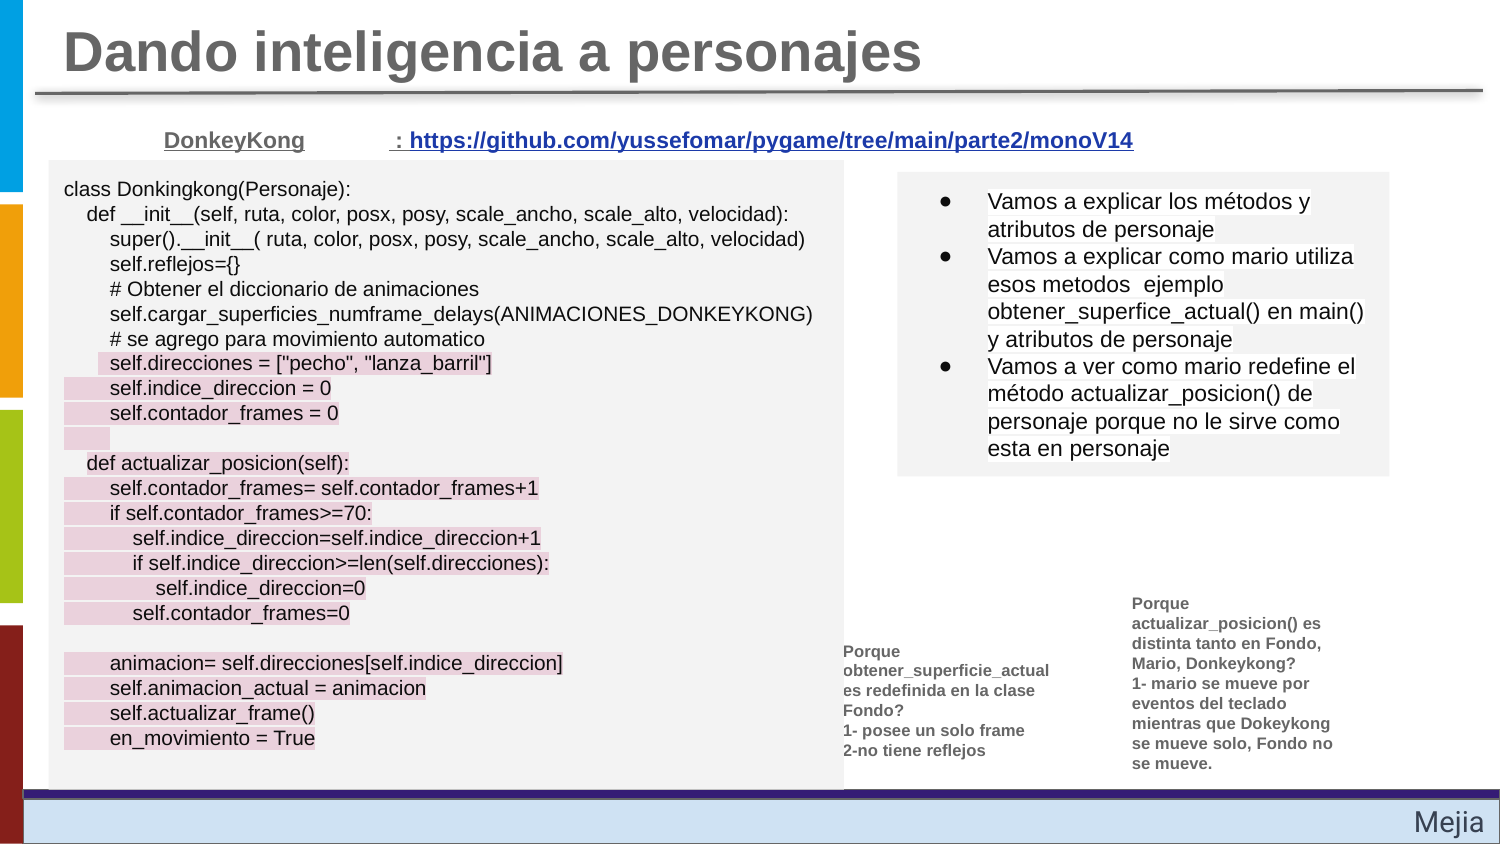

Dando inteligencia a personajes

DonkeyKong	 : https://github.com/yussefomar/pygame/tree/main/parte2/monoV14
class Donkingkong(Personaje):
    def __init__(self, ruta, color, posx, posy, scale_ancho, scale_alto, velocidad):
        super().__init__( ruta, color, posx, posy, scale_ancho, scale_alto, velocidad)
        self.reflejos={}
        # Obtener el diccionario de animaciones
        self.cargar_superficies_numframe_delays(ANIMACIONES_DONKEYKONG)
        # se agrego para movimiento automatico
        self.direcciones = ["pecho", "lanza_barril"]
        self.indice_direccion = 0
        self.contador_frames = 0

    def actualizar_posicion(self):
        self.contador_frames= self.contador_frames+1
        if self.contador_frames>=70:
            self.indice_direccion=self.indice_direccion+1
            if self.indice_direccion>=len(self.direcciones):
                self.indice_direccion=0
            self.contador_frames=0

        animacion= self.direcciones[self.indice_direccion]
        self.animacion_actual = animacion
        self.actualizar_frame()
        en_movimiento = True

Vamos a explicar los métodos y atributos de personaje
Vamos a explicar como mario utiliza esos metodos  ejemplo obtener_superfice_actual() en main() y atributos de personaje
Vamos a ver como mario redefine el método actualizar_posicion() de personaje porque no le sirve como esta en personaje

Porque actualizar_posicion() es distinta tanto en Fondo, Mario, Donkeykong?
1- mario se mueve por eventos del teclado mientras que Dokeykong se mueve solo, Fondo no se mueve.

Porque obtener_superficie_actual es redefinida en la clase Fondo?
1- posee un solo frame
2-no tiene reflejos

Mejia